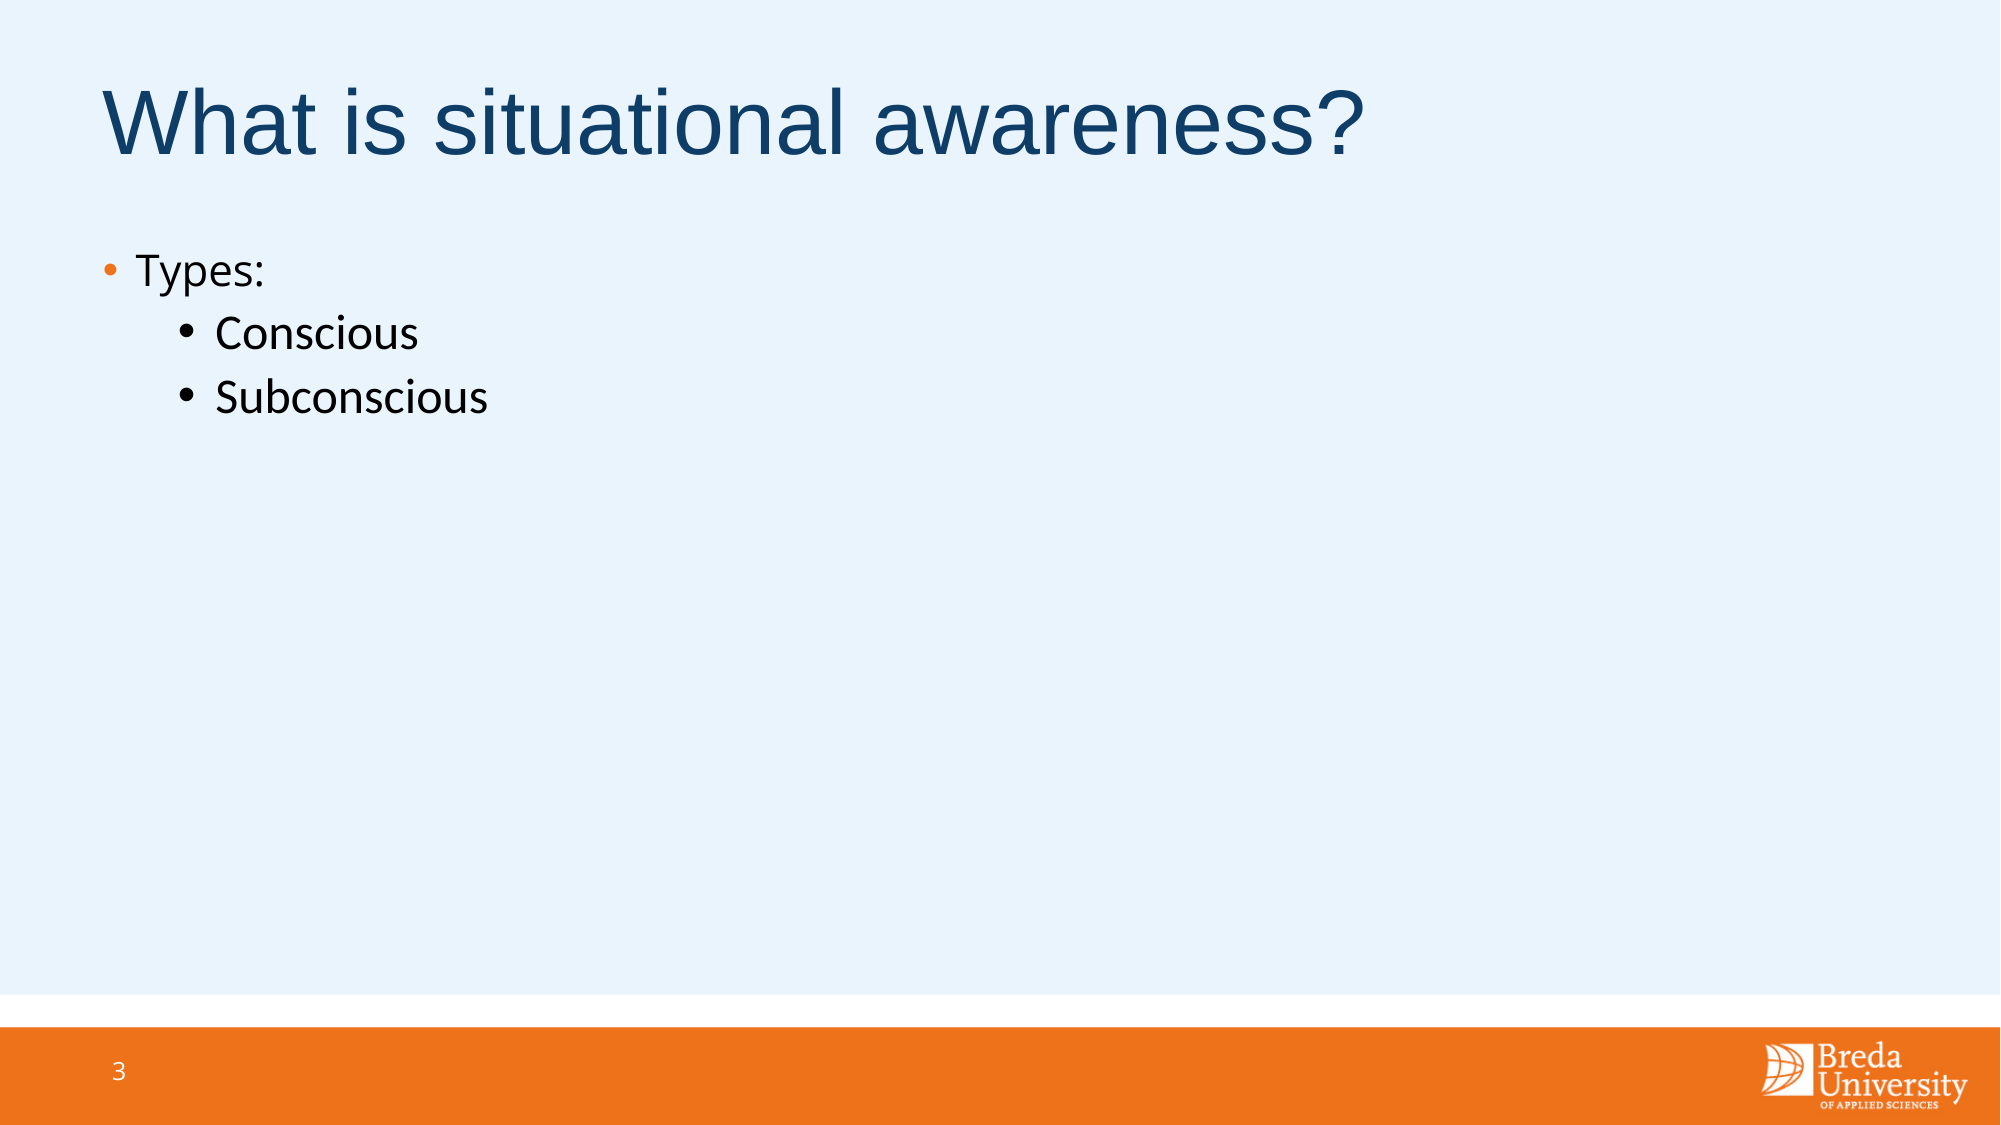

# What is situational awareness?
Types:
Conscious
Subconscious
3